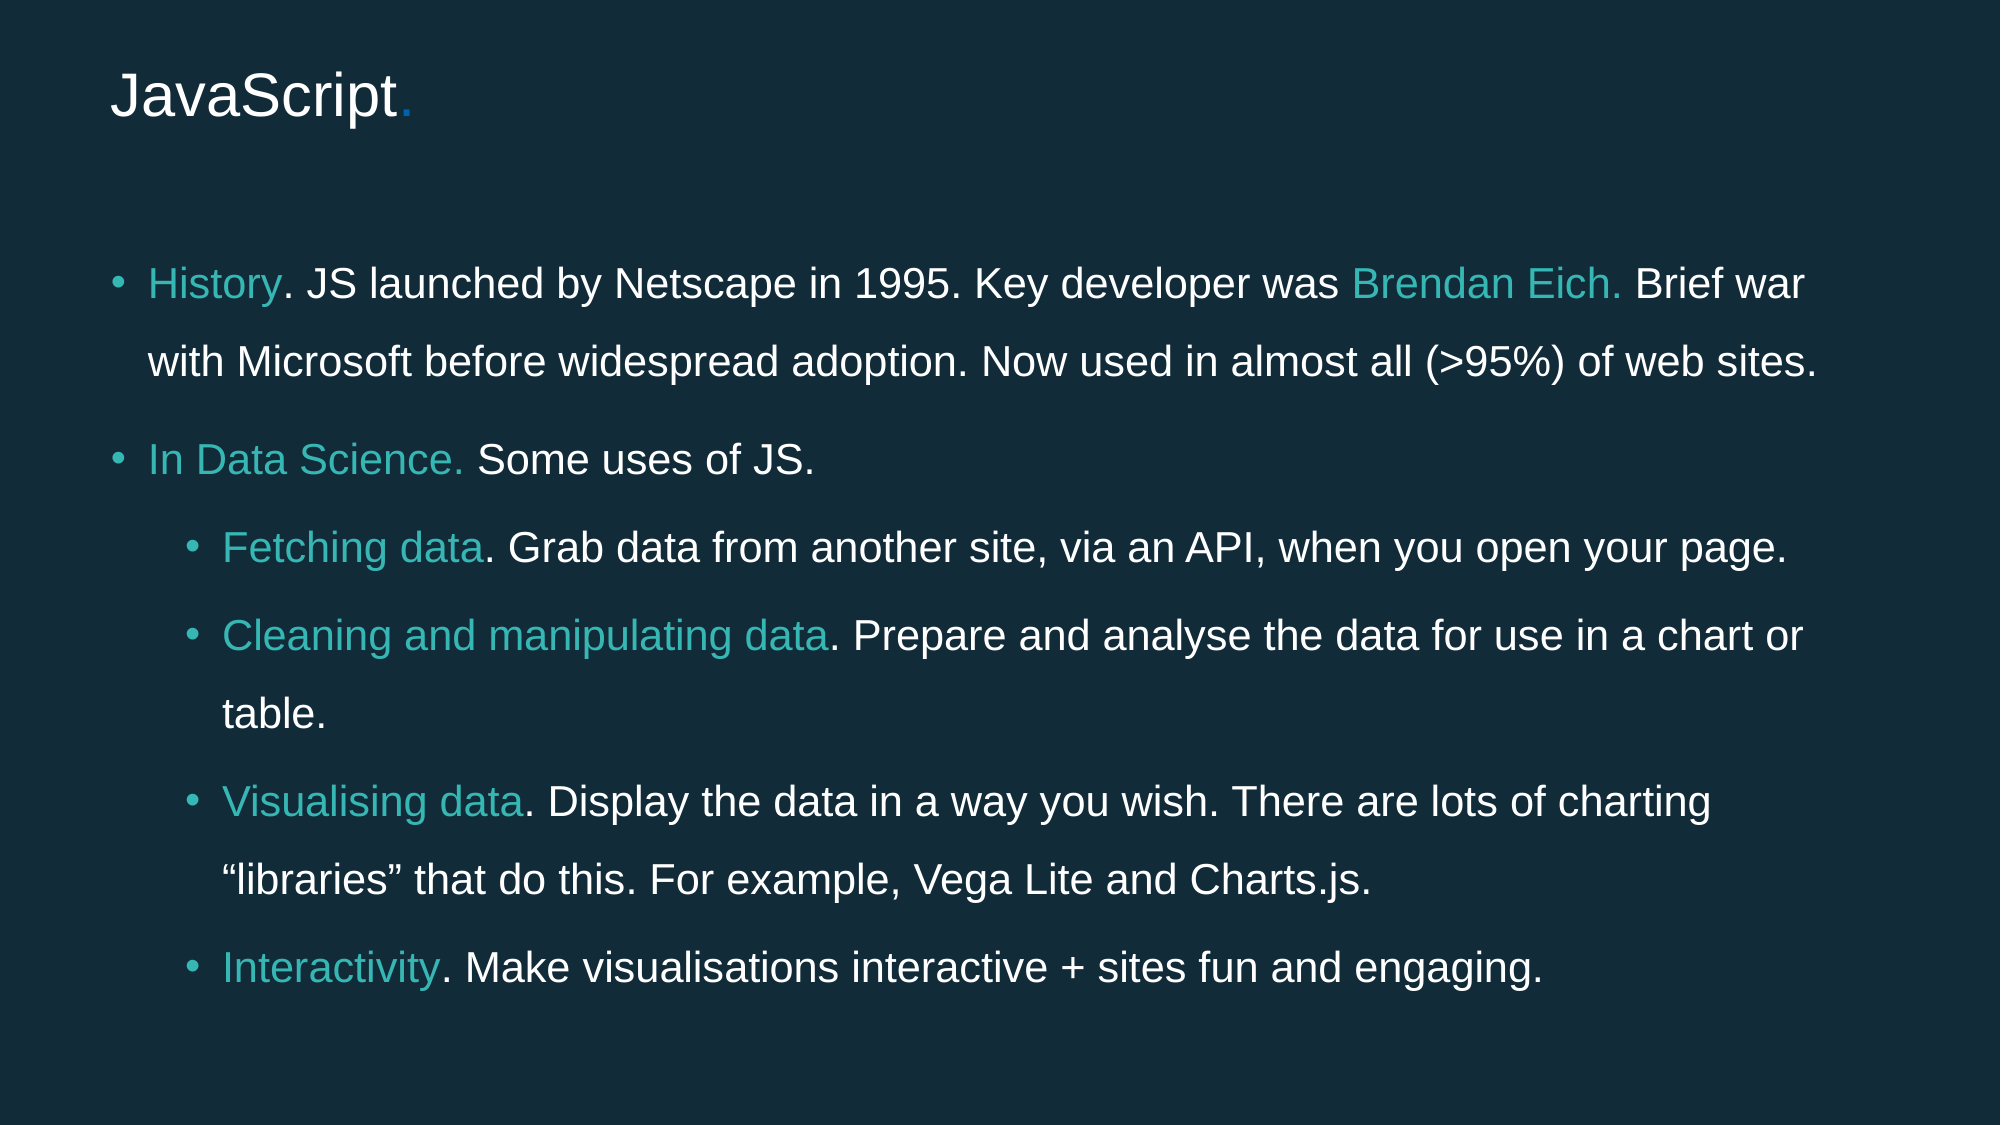

# JavaScript.
History. JS launched by Netscape in 1995. Key developer was Brendan Eich. Brief war with Microsoft before widespread adoption. Now used in almost all (>95%) of web sites.
In Data Science. Some uses of JS.
Fetching data. Grab data from another site, via an API, when you open your page.
Cleaning and manipulating data. Prepare and analyse the data for use in a chart or table.
Visualising data. Display the data in a way you wish. There are lots of charting “libraries” that do this. For example, Vega Lite and Charts.js.
Interactivity. Make visualisations interactive + sites fun and engaging.